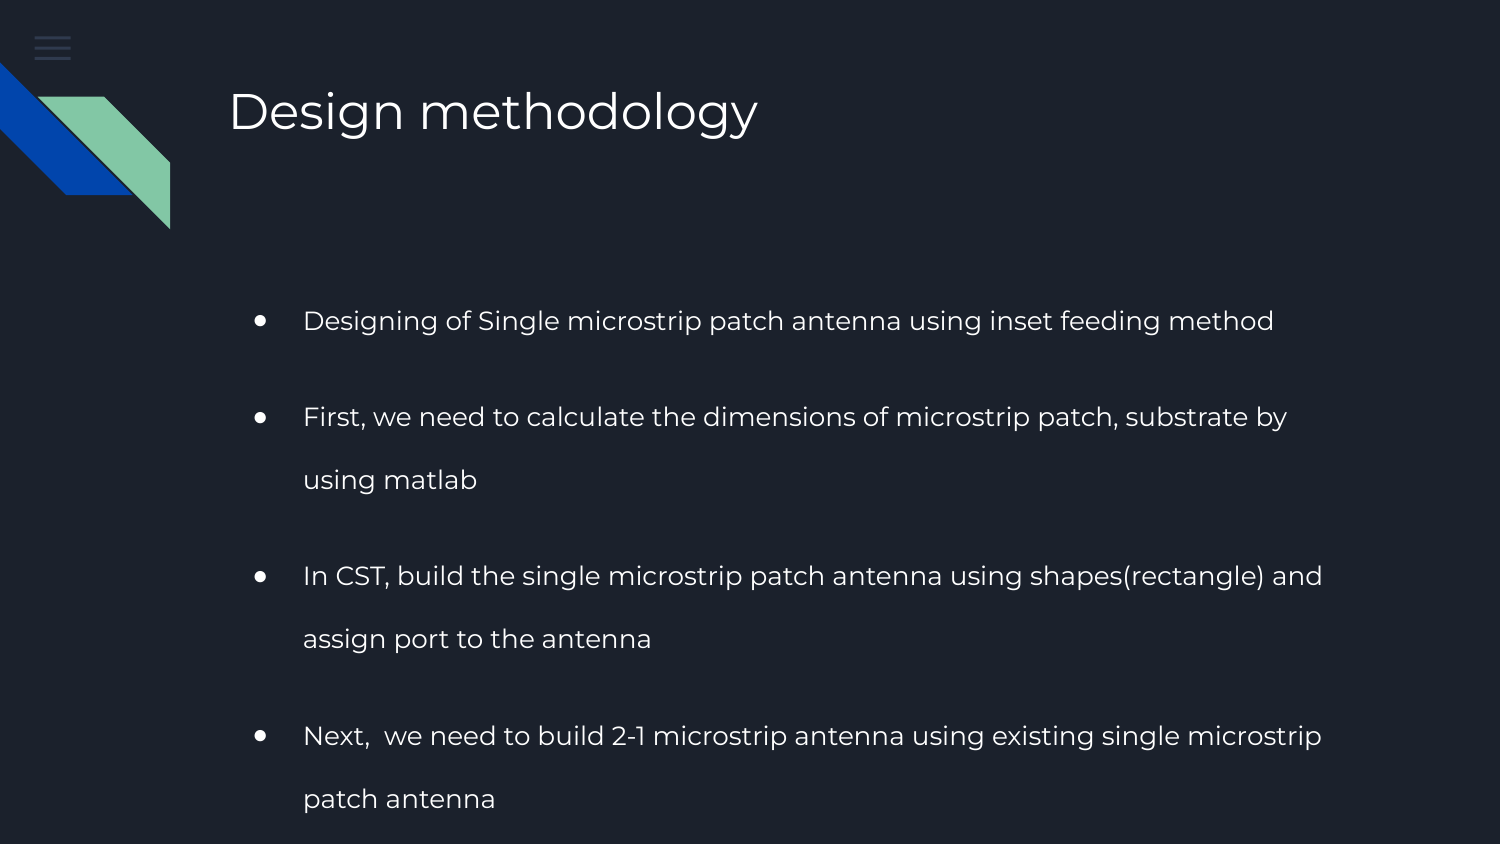

# Design methodology
Designing of Single microstrip patch antenna using inset feeding method
First, we need to calculate the dimensions of microstrip patch, substrate by using matlab
In CST, build the single microstrip patch antenna using shapes(rectangle) and assign port to the antenna
Next,  we need to build 2-1 microstrip antenna using existing single microstrip patch antenna